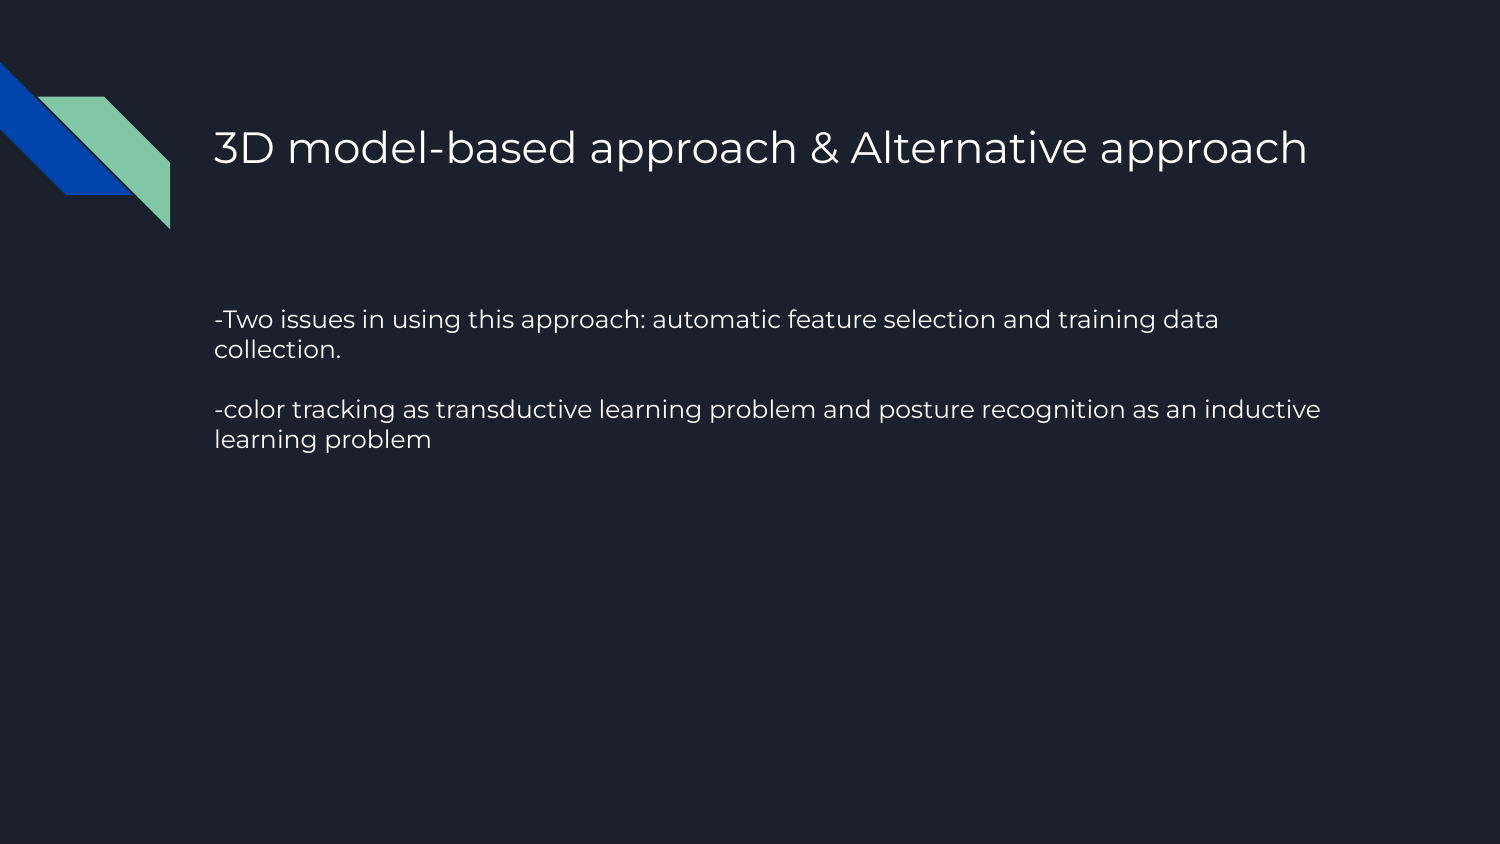

3D model-based approach & Alternative approach
-Two issues in using this approach: automatic feature selection and training data collection.

-color tracking as transductive learning problem and posture recognition as an inductive learning problem